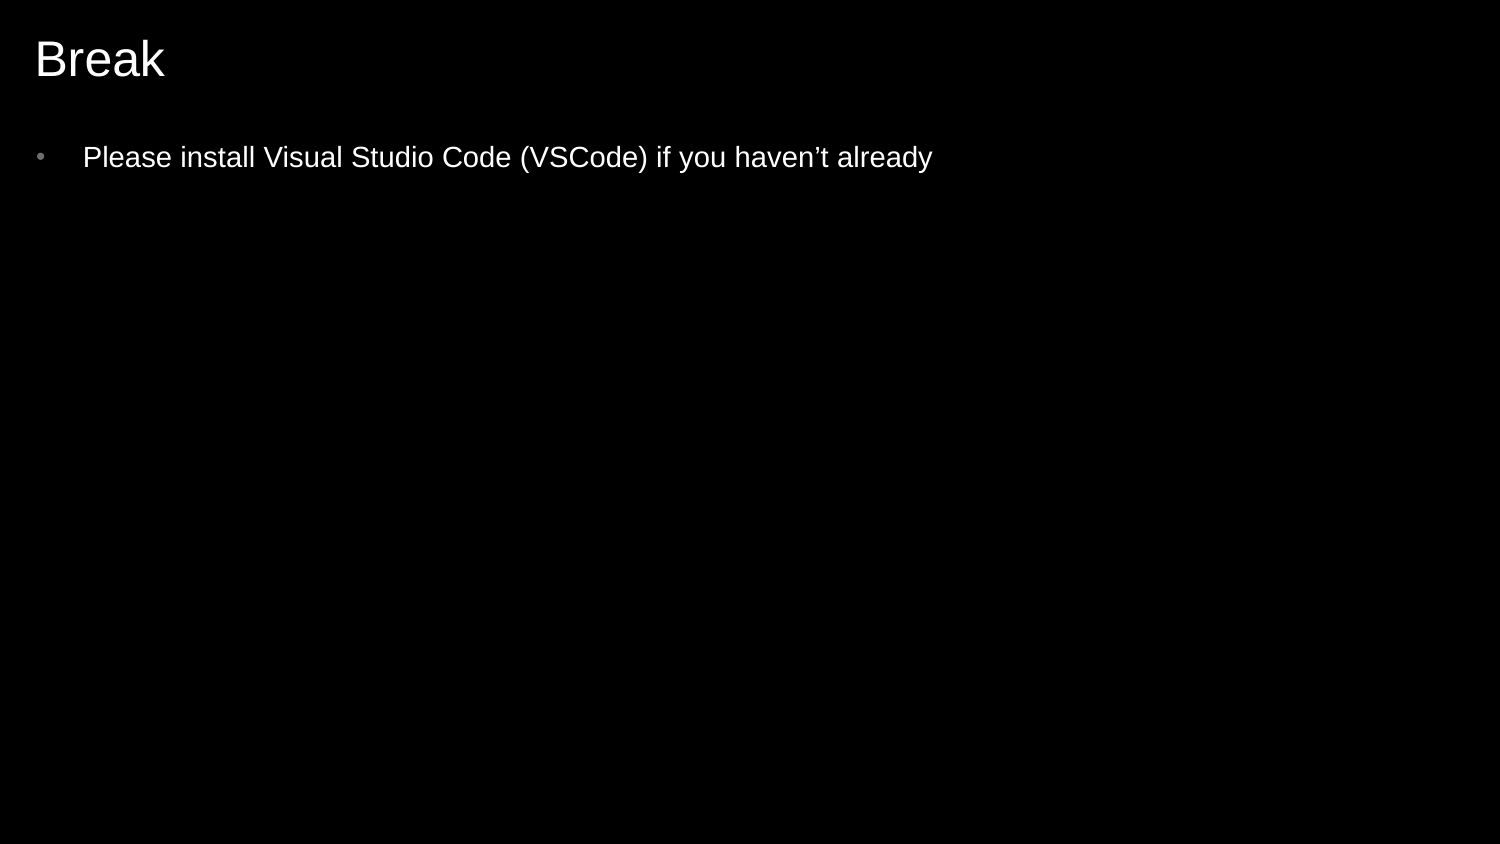

# Break
Please install Visual Studio Code (VSCode) if you haven’t already